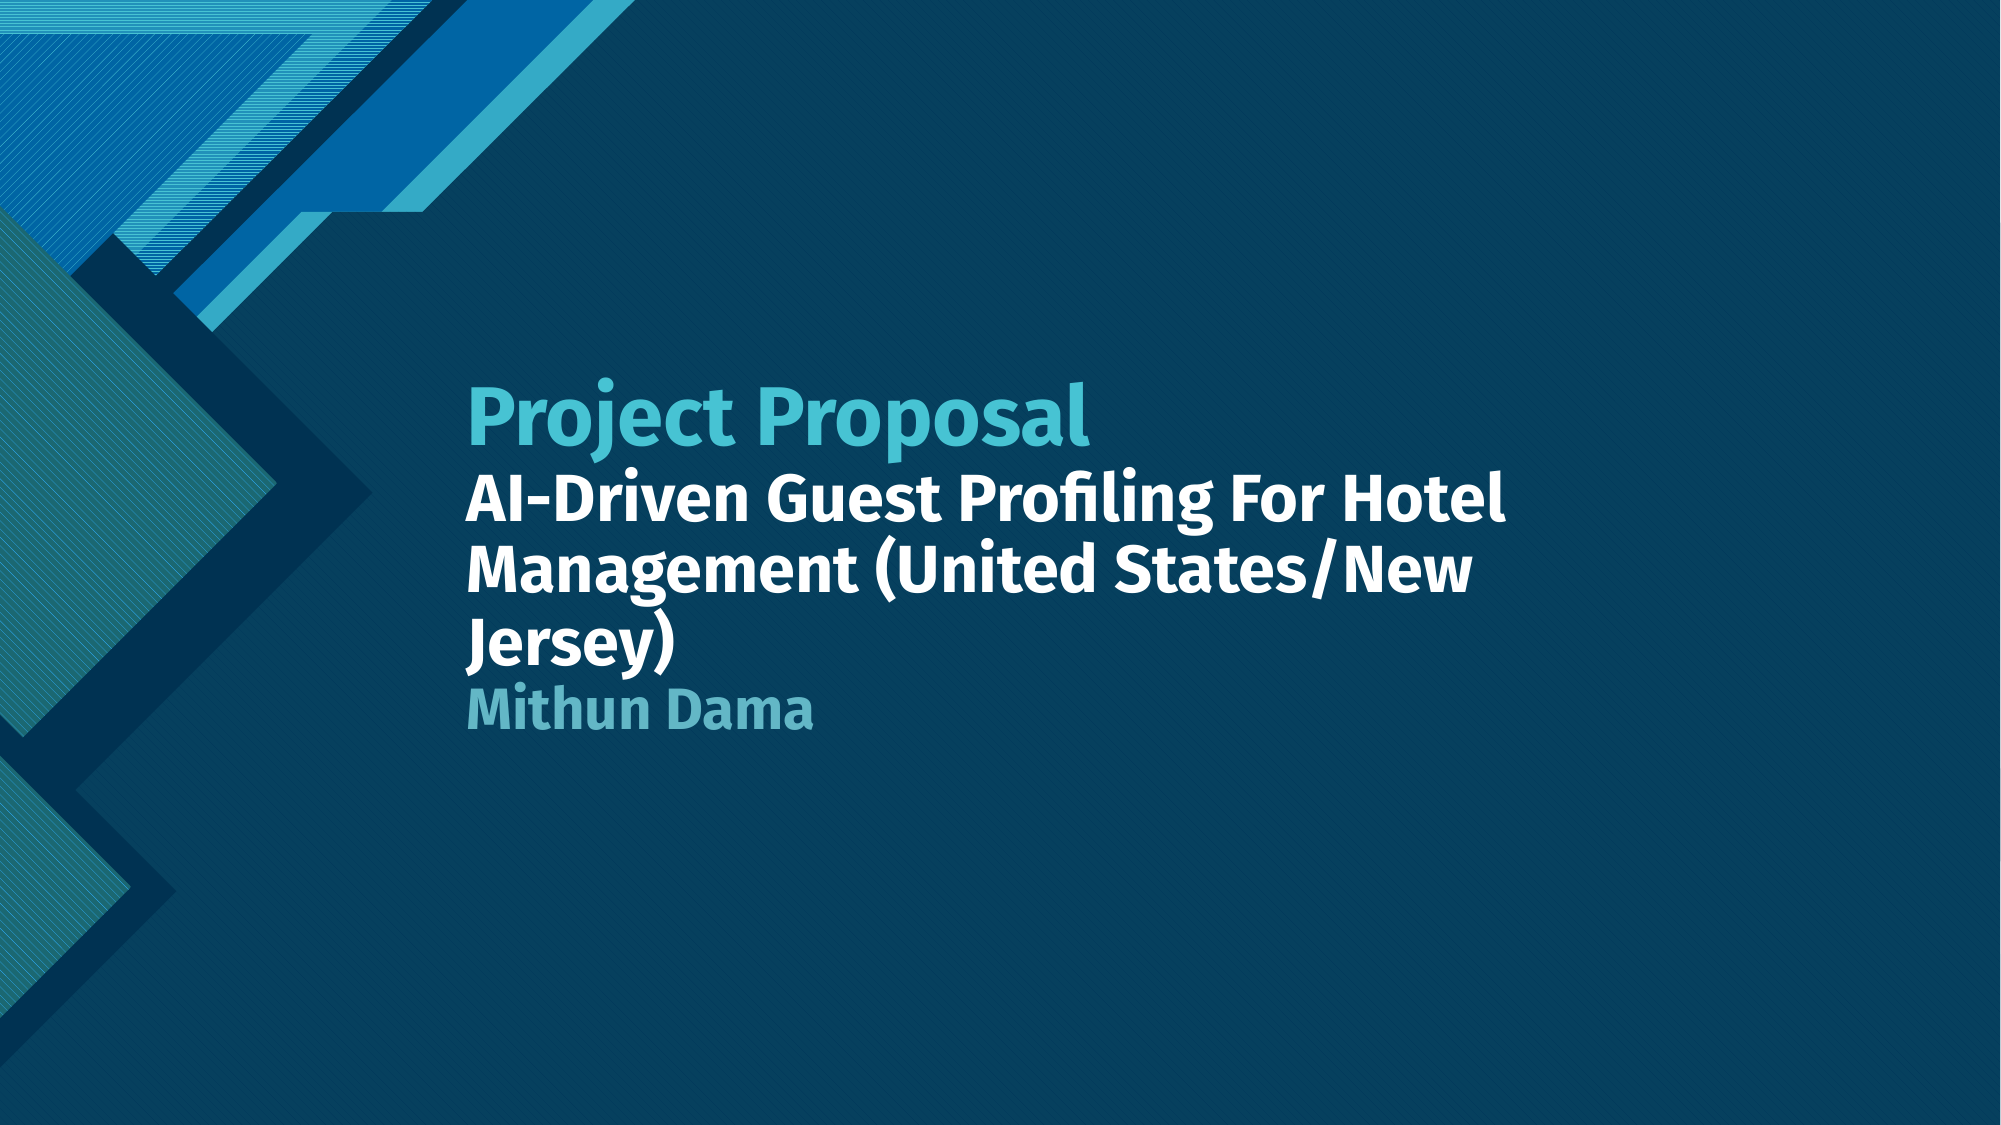

# Project Proposal AI-Driven Guest Profiling For Hotel Management (United States/New Jersey) Mithun Dama